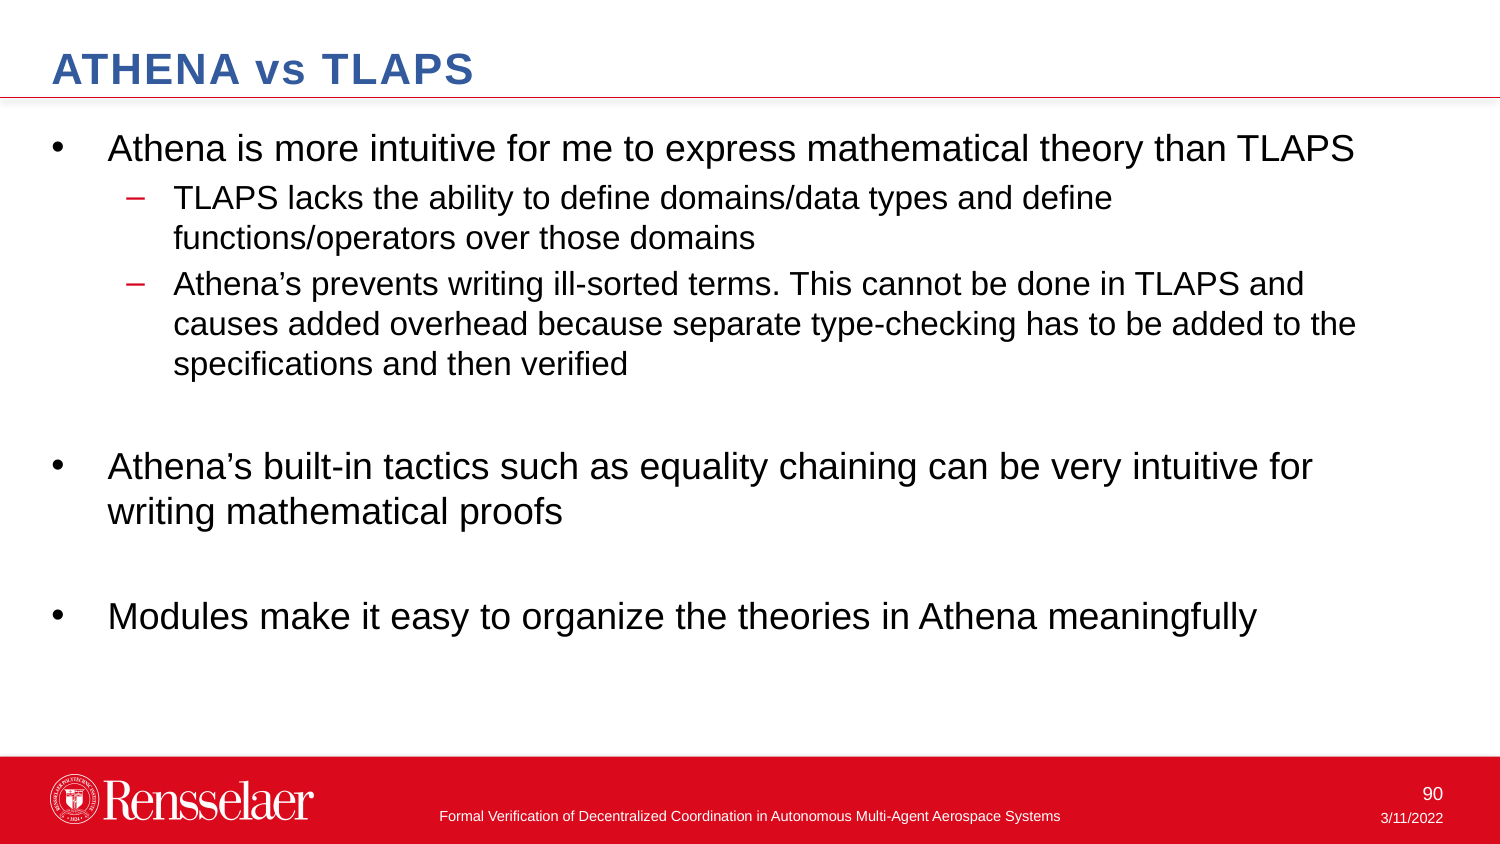

ATHENA vs TLAPS
Athena is more intuitive for me to express mathematical theory than TLAPS
TLAPS lacks the ability to define domains/data types and define functions/operators over those domains
Athena’s prevents writing ill-sorted terms. This cannot be done in TLAPS and causes added overhead because separate type-checking has to be added to the specifications and then verified

Athena’s built-in tactics such as equality chaining can be very intuitive for writing mathematical proofs

Modules make it easy to organize the theories in Athena meaningfully